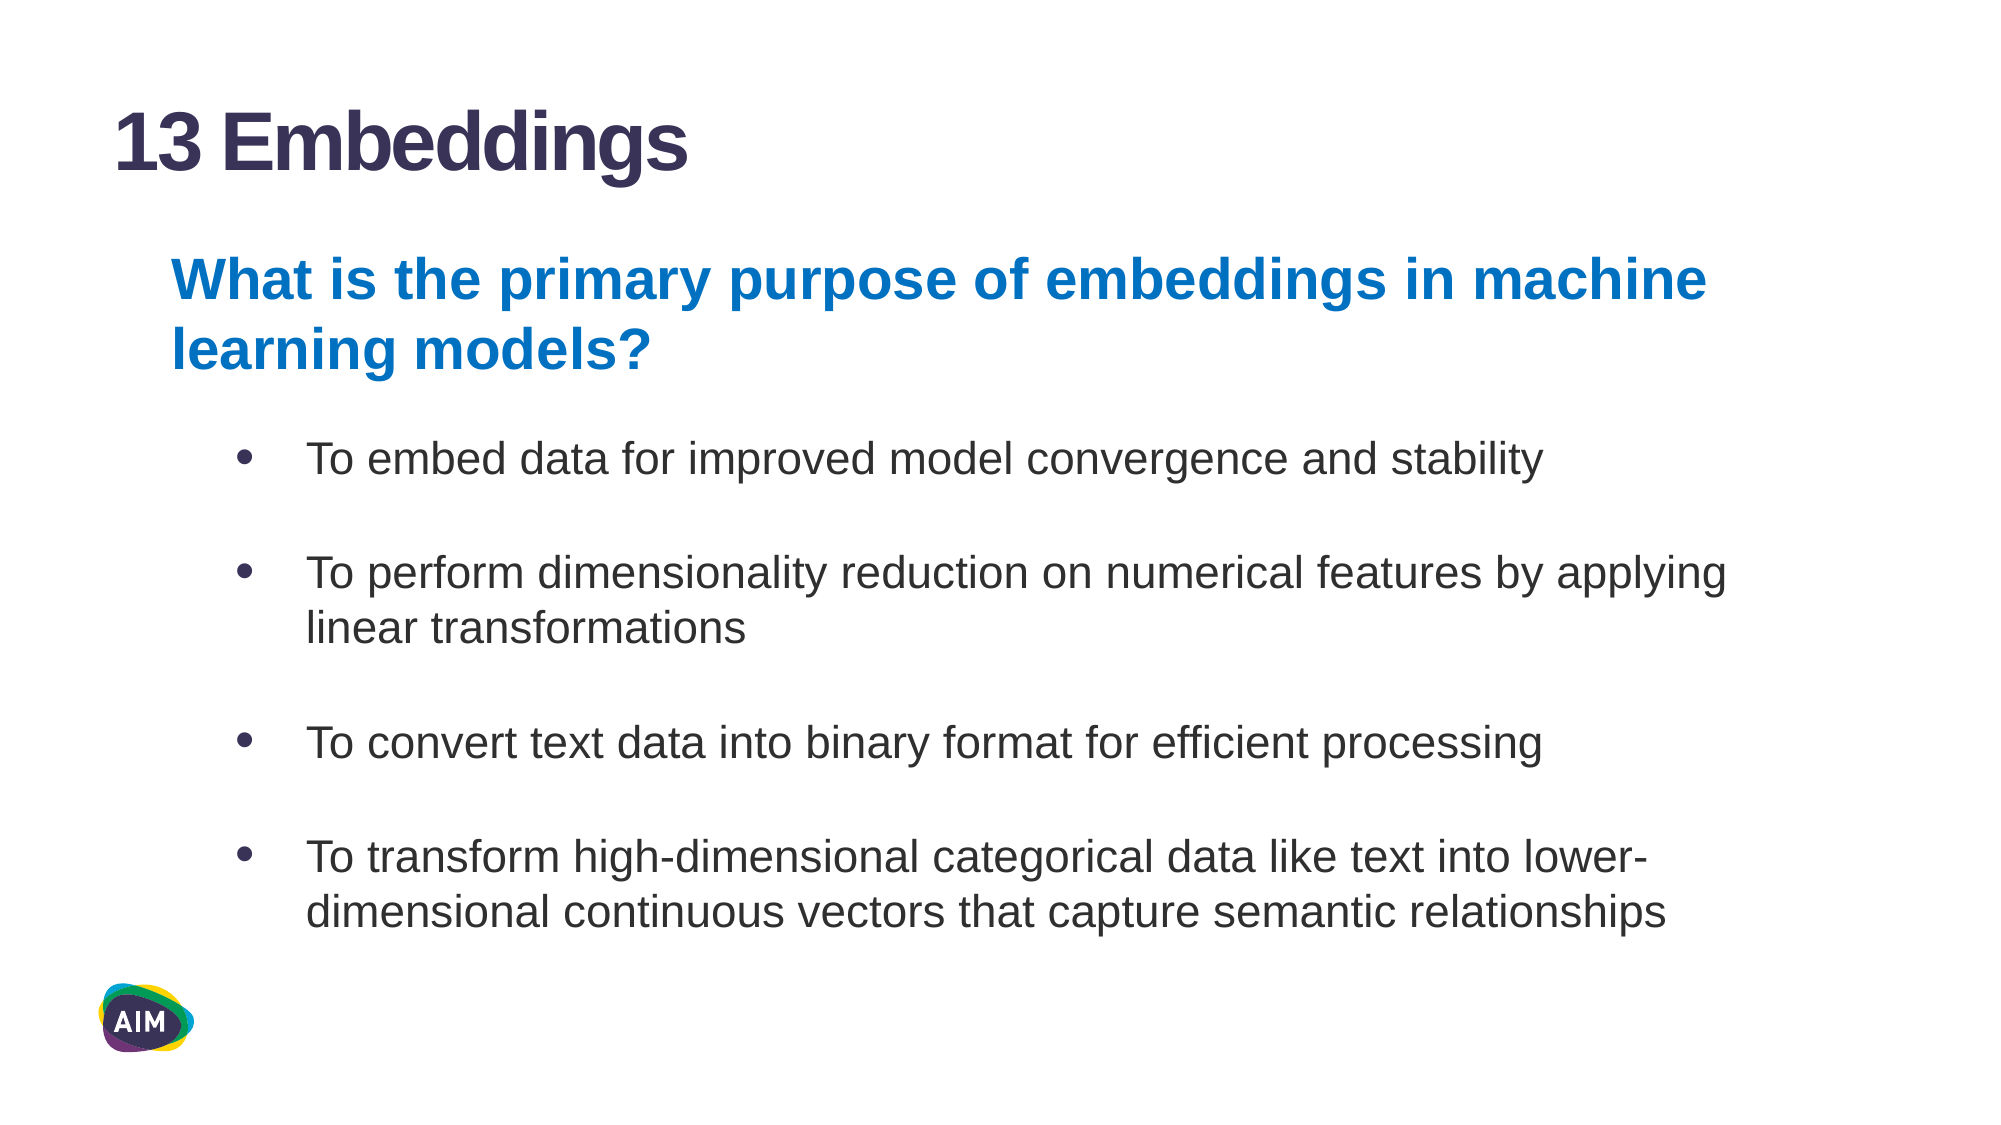

# 13 Embeddings
What is the primary purpose of embeddings in machine learning models?
To embed data for improved model convergence and stability
To perform dimensionality reduction on numerical features by applying linear transformations
To convert text data into binary format for efficient processing
To transform high-dimensional categorical data like text into lower-dimensional continuous vectors that capture semantic relationships